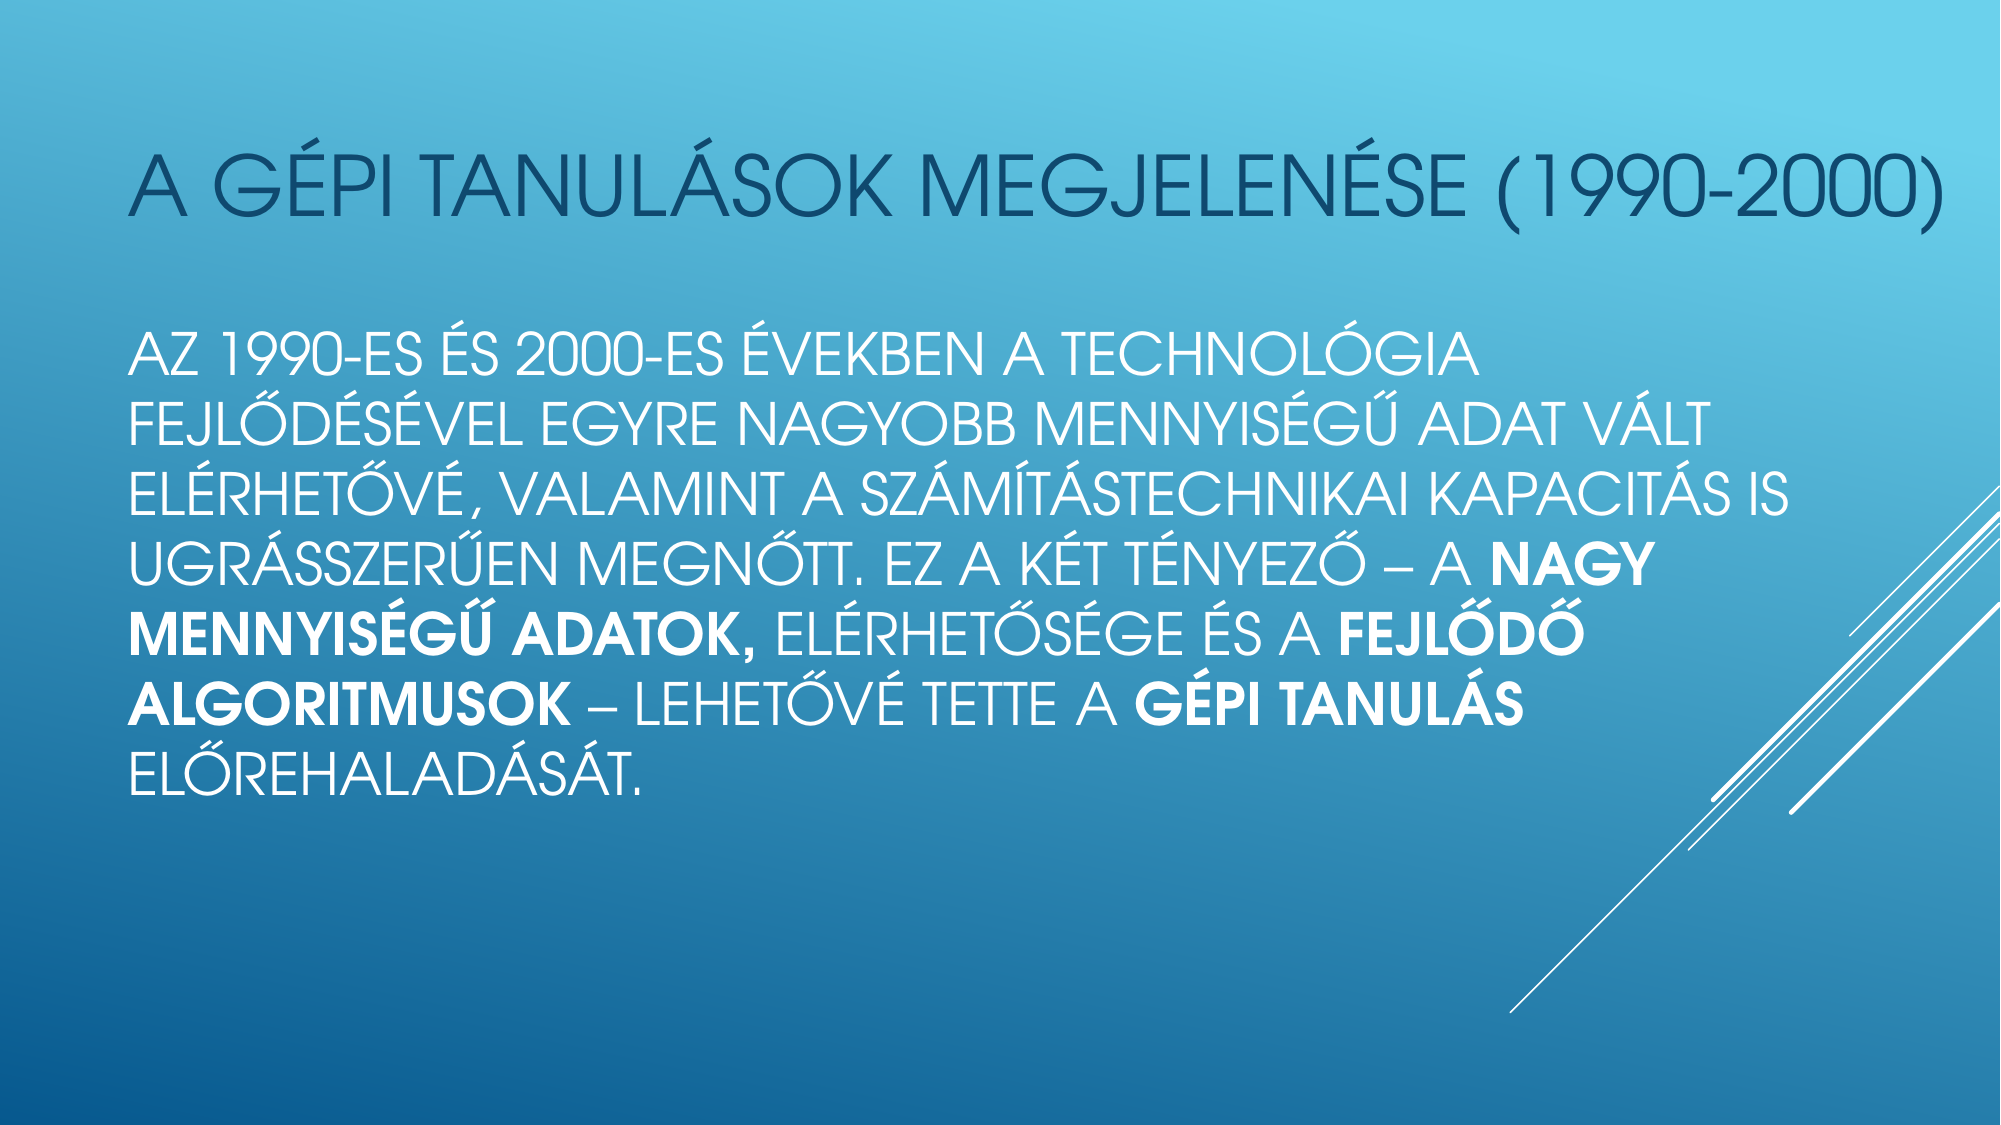

A GÉPI TANULÁSOK MEGJELENÉSE (1990-2000)
# Az 1990-es és 2000-es években a technológia fejlődésével egyre nagyobb mennyiségű adat vált elérhetővé, valamint a számítástechnikai kapacitás is ugrásszerűen megnőtt. Ez a két tényező – a nagy mennyiségű adatok, elérhetősége és a fejlődő algoritmusok – lehetővé tette a gépi tanulás előrehaladását.